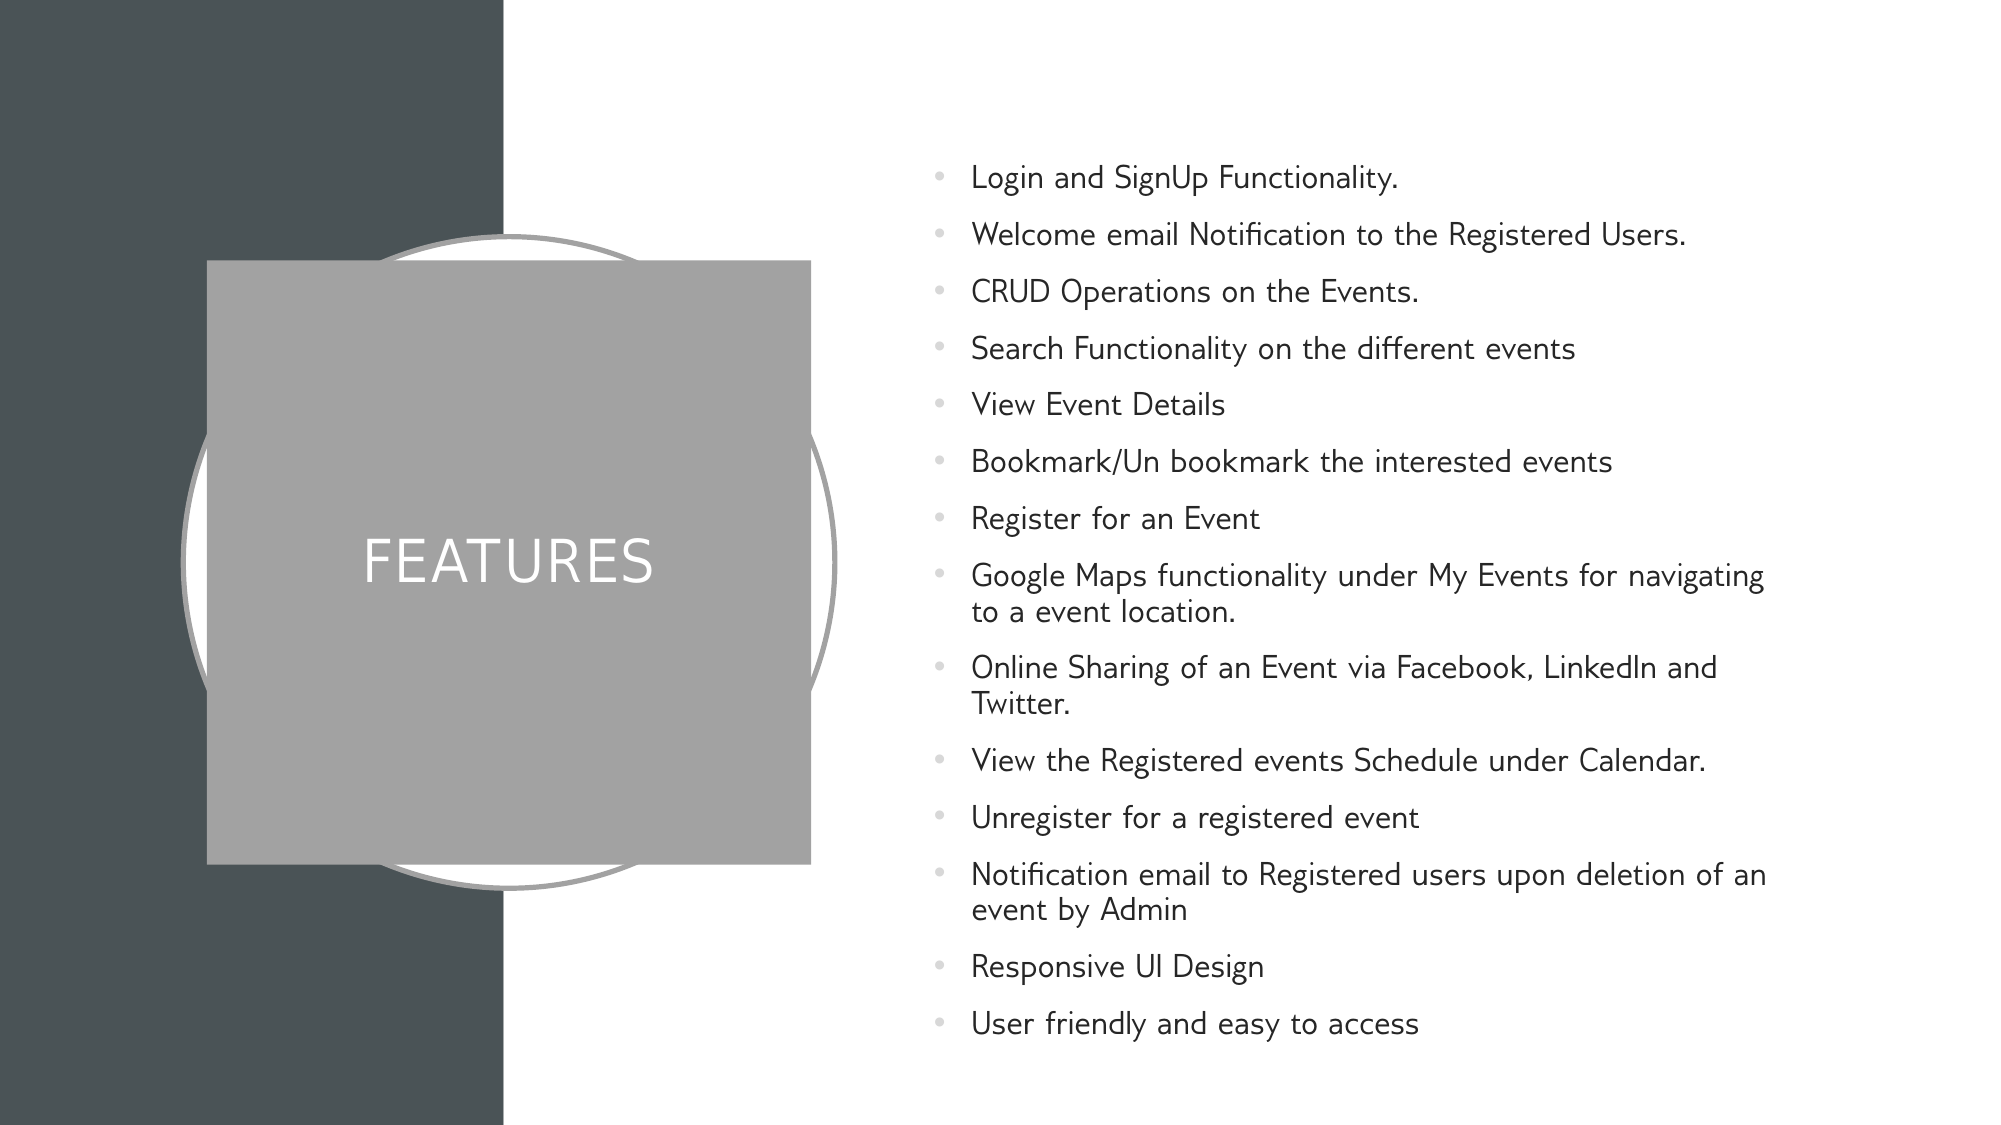

# FeATUReS
Login and SignUp Functionality.
Welcome email Notification to the Registered Users.
CRUD Operations on the Events.
Search Functionality on the different events
View Event Details
Bookmark/Un bookmark the interested events
Register for an Event
Google Maps functionality under My Events for navigating to a event location.
Online Sharing of an Event via Facebook, LinkedIn and Twitter.
View the Registered events Schedule under Calendar.
Unregister for a registered event
Notification email to Registered users upon deletion of an event by Admin
Responsive UI Design
User friendly and easy to access